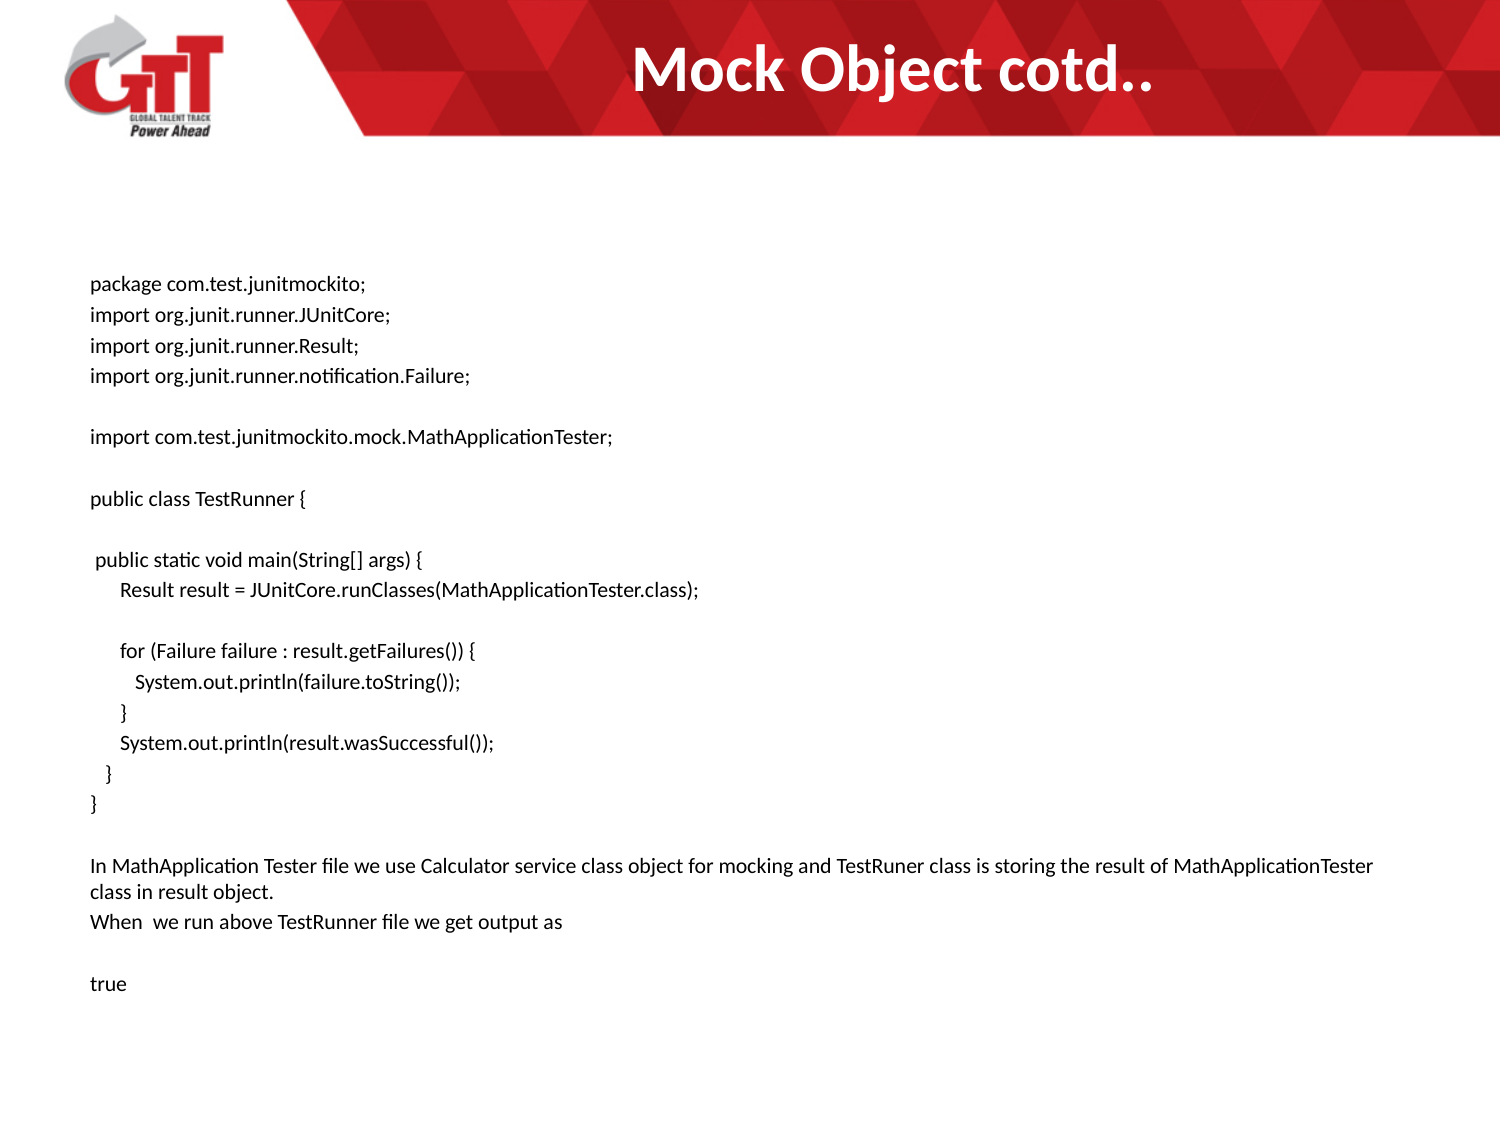

# Mock Object cotd..
package com.test.junitmockito;
import org.junit.runner.JUnitCore;
import org.junit.runner.Result;
import org.junit.runner.notification.Failure;

import com.test.junitmockito.mock.MathApplicationTester;

public class TestRunner {

 public static void main(String[] args) {
      Result result = JUnitCore.runClasses(MathApplicationTester.class);

      for (Failure failure : result.getFailures()) {
         System.out.println(failure.toString());
      }
      System.out.println(result.wasSuccessful());
   }
}

In MathApplication Tester file we use Calculator service class object for mocking and TestRuner class is storing the result of MathApplicationTester class in result object.
When  we run above TestRunner file we get output as

true